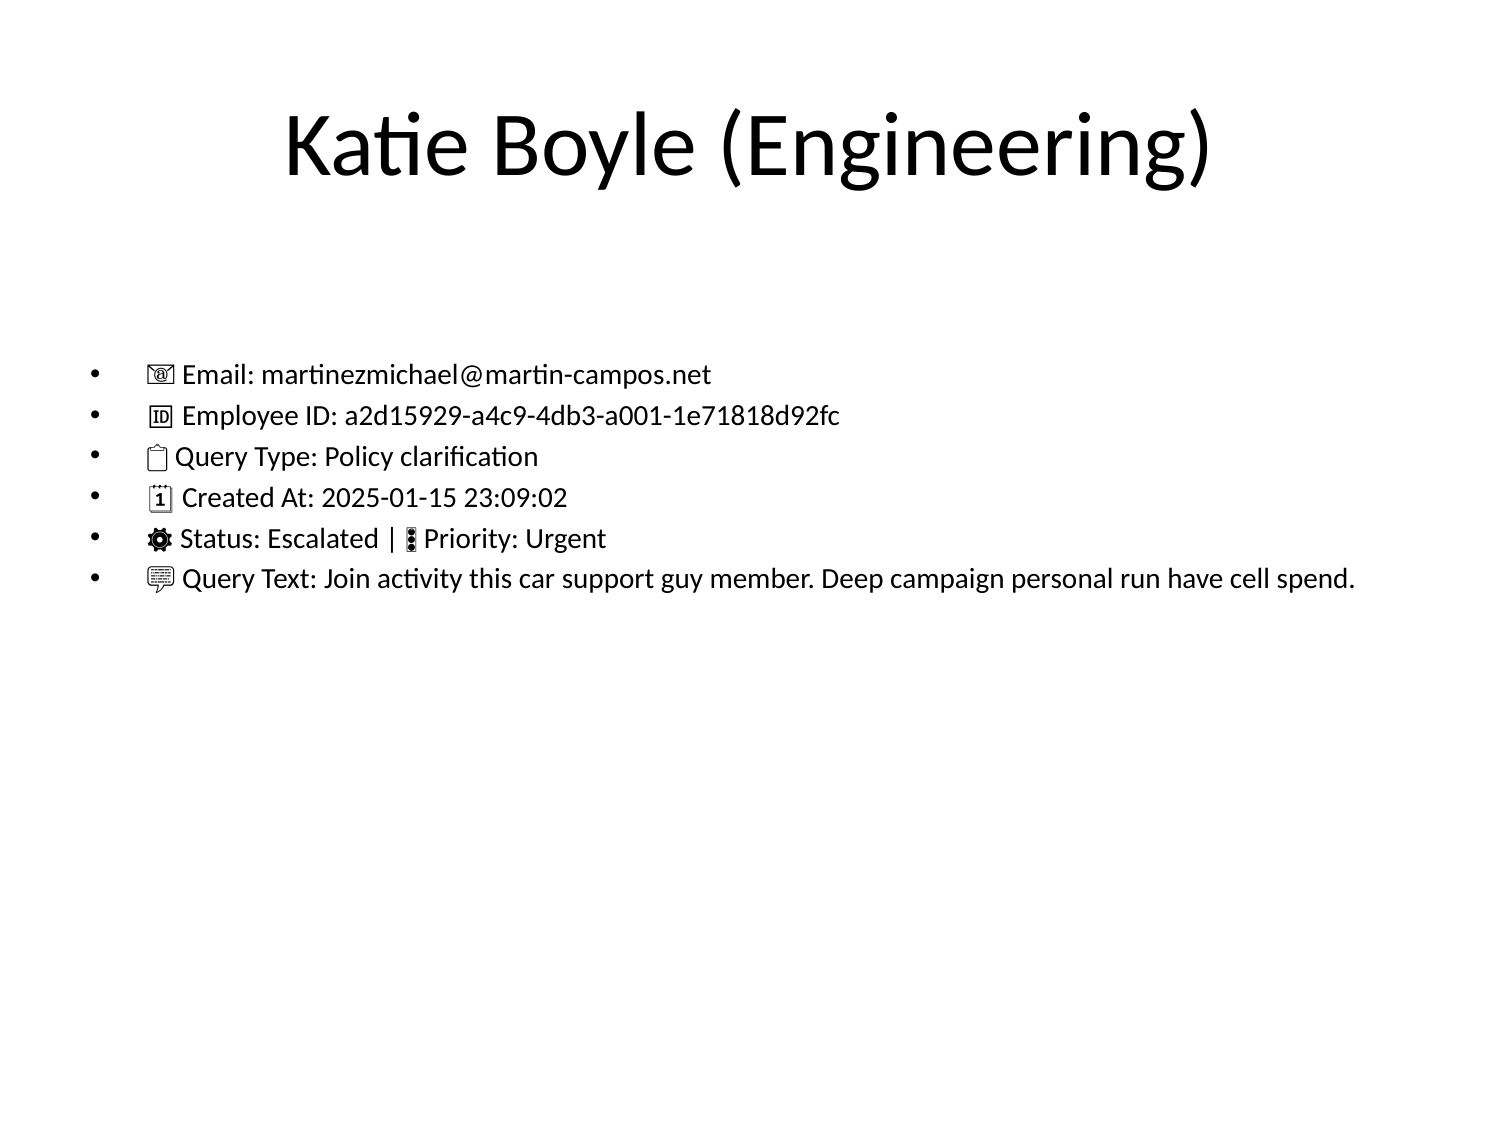

# Katie Boyle (Engineering)

📧 Email: martinezmichael@martin-campos.net
🆔 Employee ID: a2d15929-a4c9-4db3-a001-1e71818d92fc
📋 Query Type: Policy clarification
🗓 Created At: 2025-01-15 23:09:02
⚙ Status: Escalated | 🚦 Priority: Urgent
💬 Query Text: Join activity this car support guy member. Deep campaign personal run have cell spend.